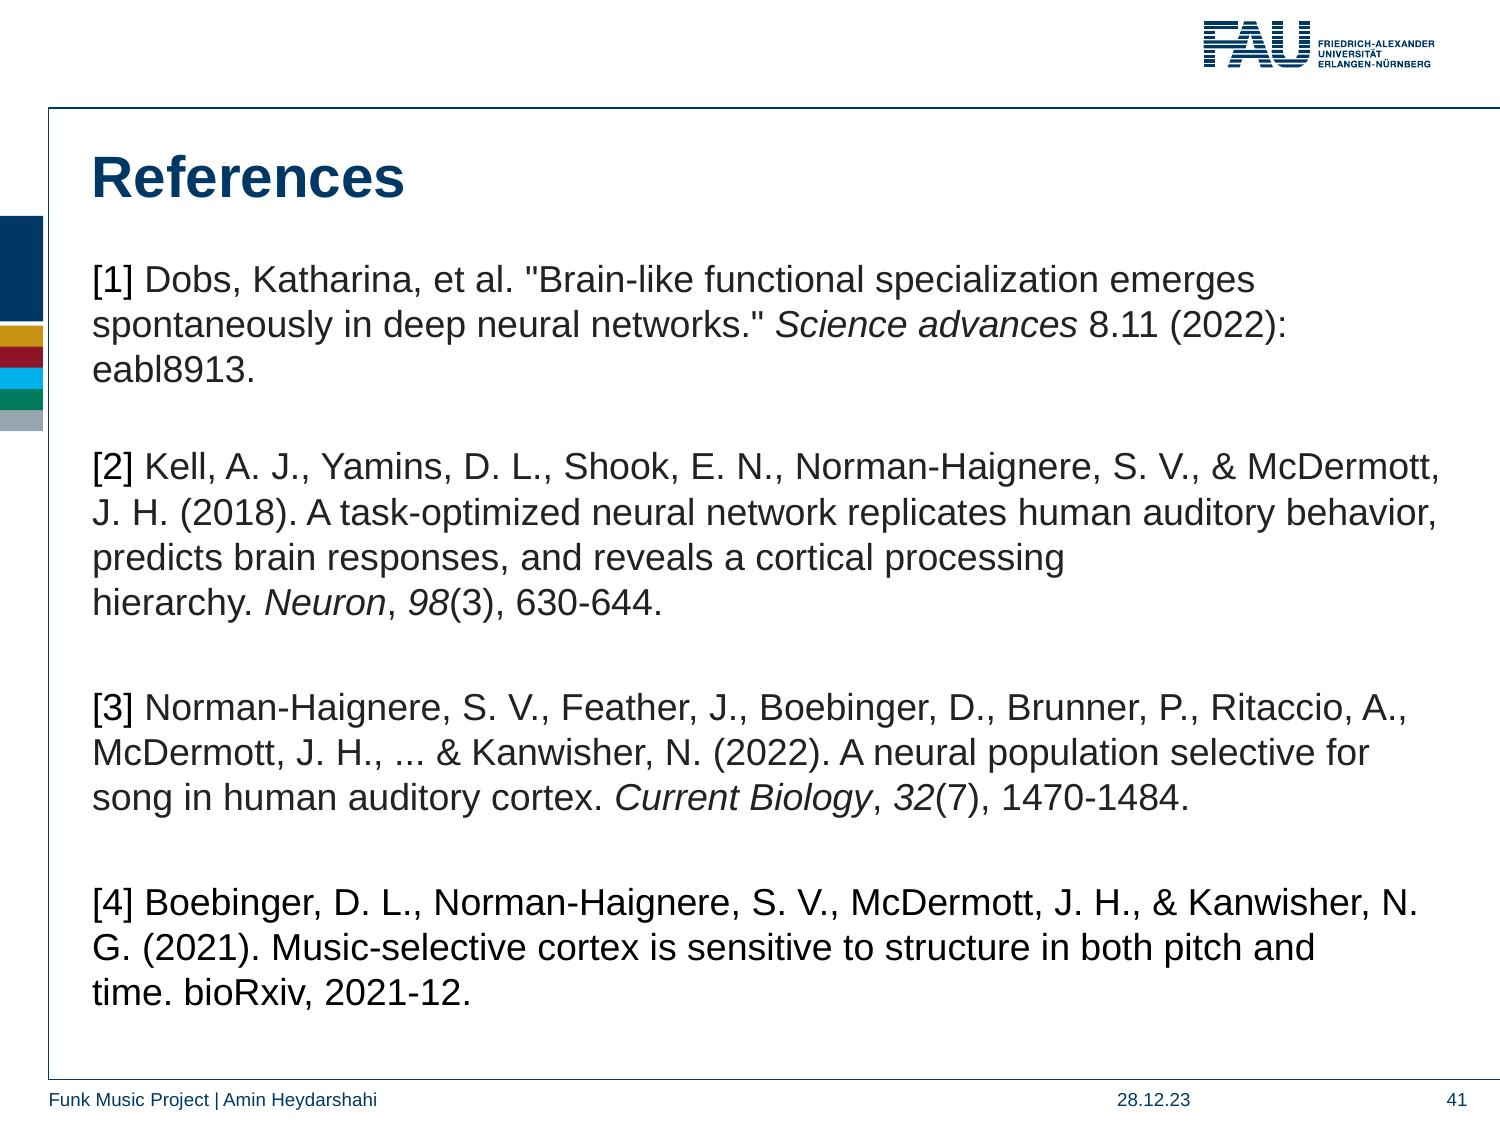

References
[1] Dobs, Katharina, et al. "Brain-like functional specialization emerges spontaneously in deep neural networks." Science advances 8.11 (2022): eabl8913.
[2] Kell, A. J., Yamins, D. L., Shook, E. N., Norman-Haignere, S. V., & McDermott, J. H. (2018). A task-optimized neural network replicates human auditory behavior, predicts brain responses, and reveals a cortical processing hierarchy. Neuron, 98(3), 630-644.

[3] Norman-Haignere, S. V., Feather, J., Boebinger, D., Brunner, P., Ritaccio, A., McDermott, J. H., ... & Kanwisher, N. (2022). A neural population selective for song in human auditory cortex. Current Biology, 32(7), 1470-1484.

[4] Boebinger, D. L., Norman-Haignere, S. V., McDermott, J. H., & Kanwisher, N. G. (2021). Music-selective cortex is sensitive to structure in both pitch and time. bioRxiv, 2021-12.
28.12.23
41
Funk Music Project | Amin Heydarshahi